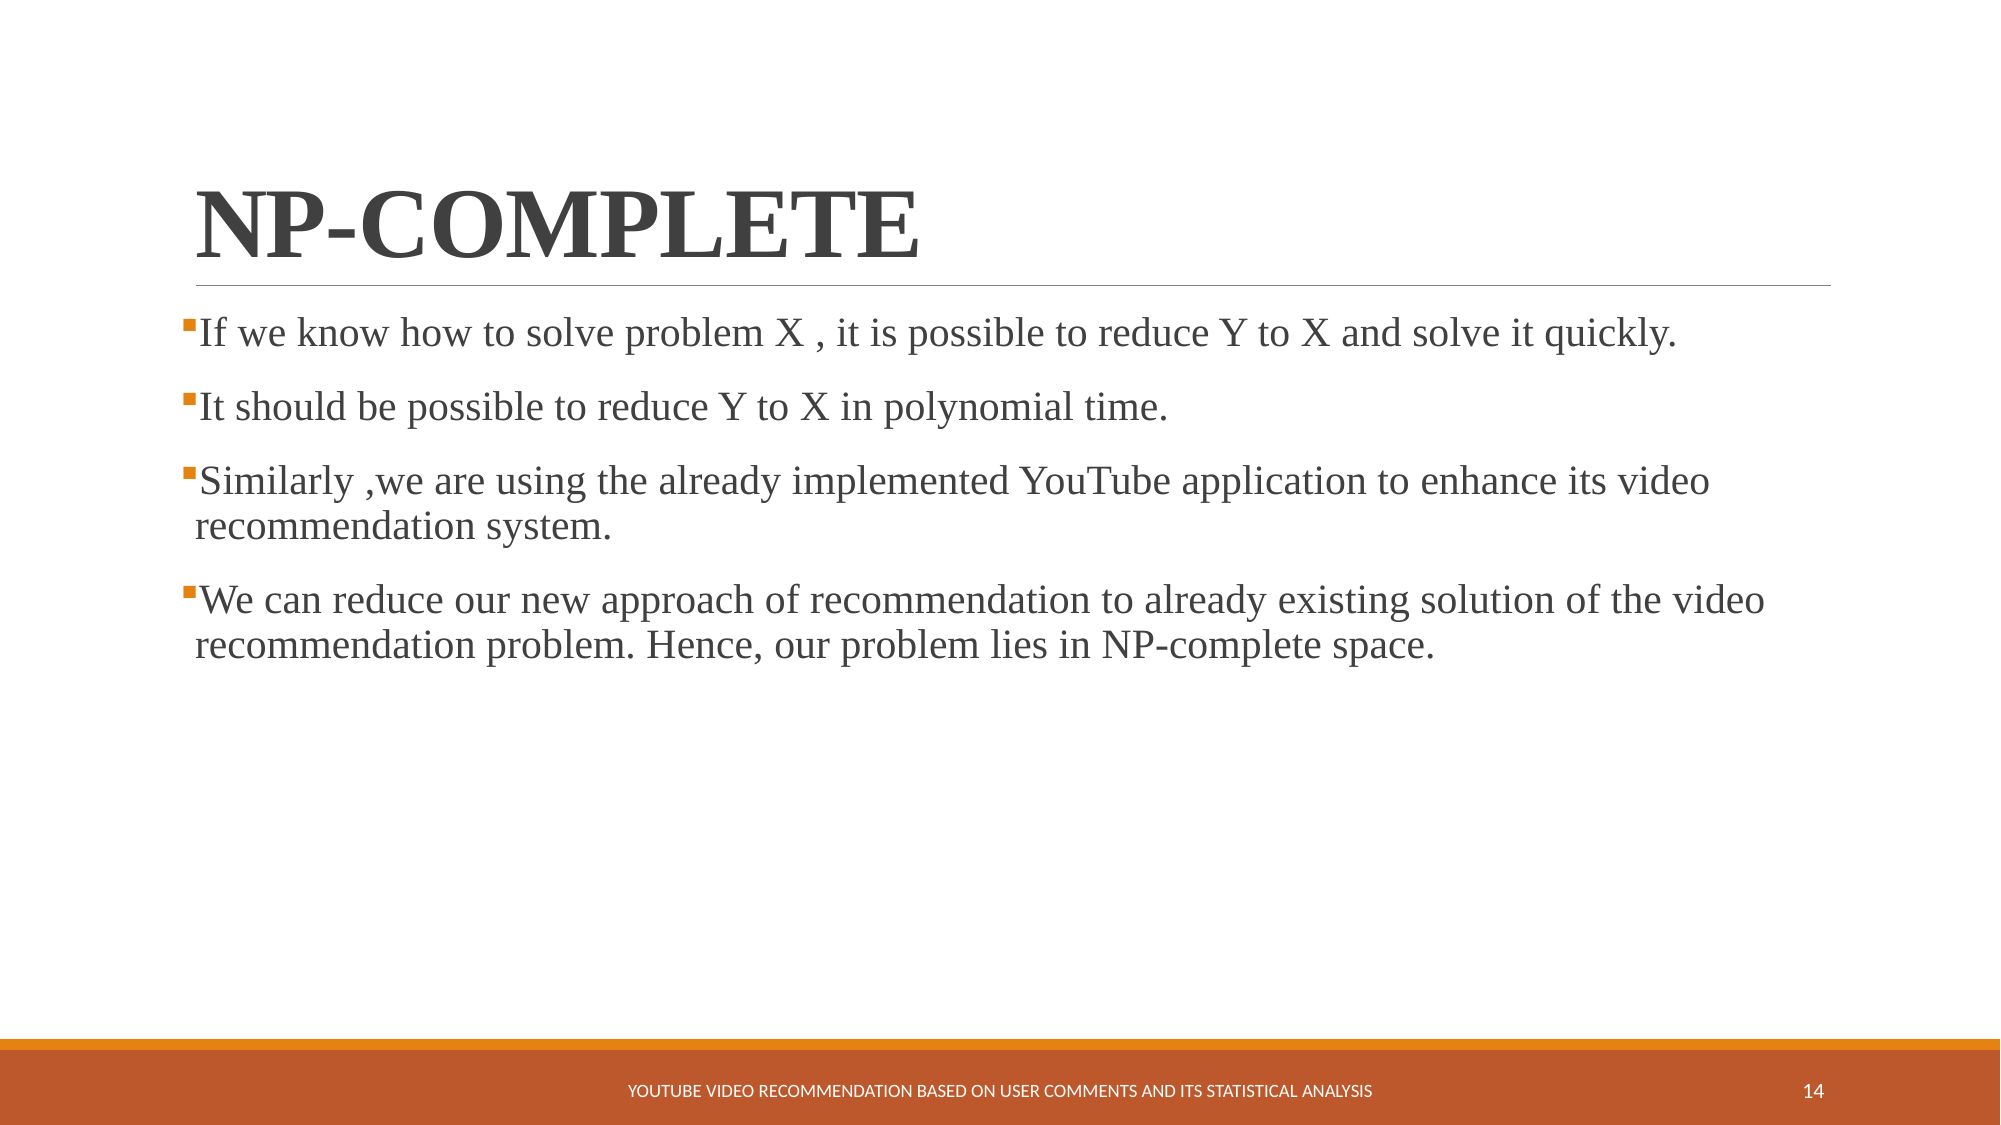

# NP-COMPLETE
If we know how to solve problem X , it is possible to reduce Y to X and solve it quickly.
It should be possible to reduce Y to X in polynomial time.
Similarly ,we are using the already implemented YouTube application to enhance its video recommendation system.
We can reduce our new approach of recommendation to already existing solution of the video recommendation problem. Hence, our problem lies in NP-complete space.

YOUTUBE VIDEO RECOMMENDATION BASED ON USER COMMENTS AND ITS STATISTICAL ANALYSIS
14